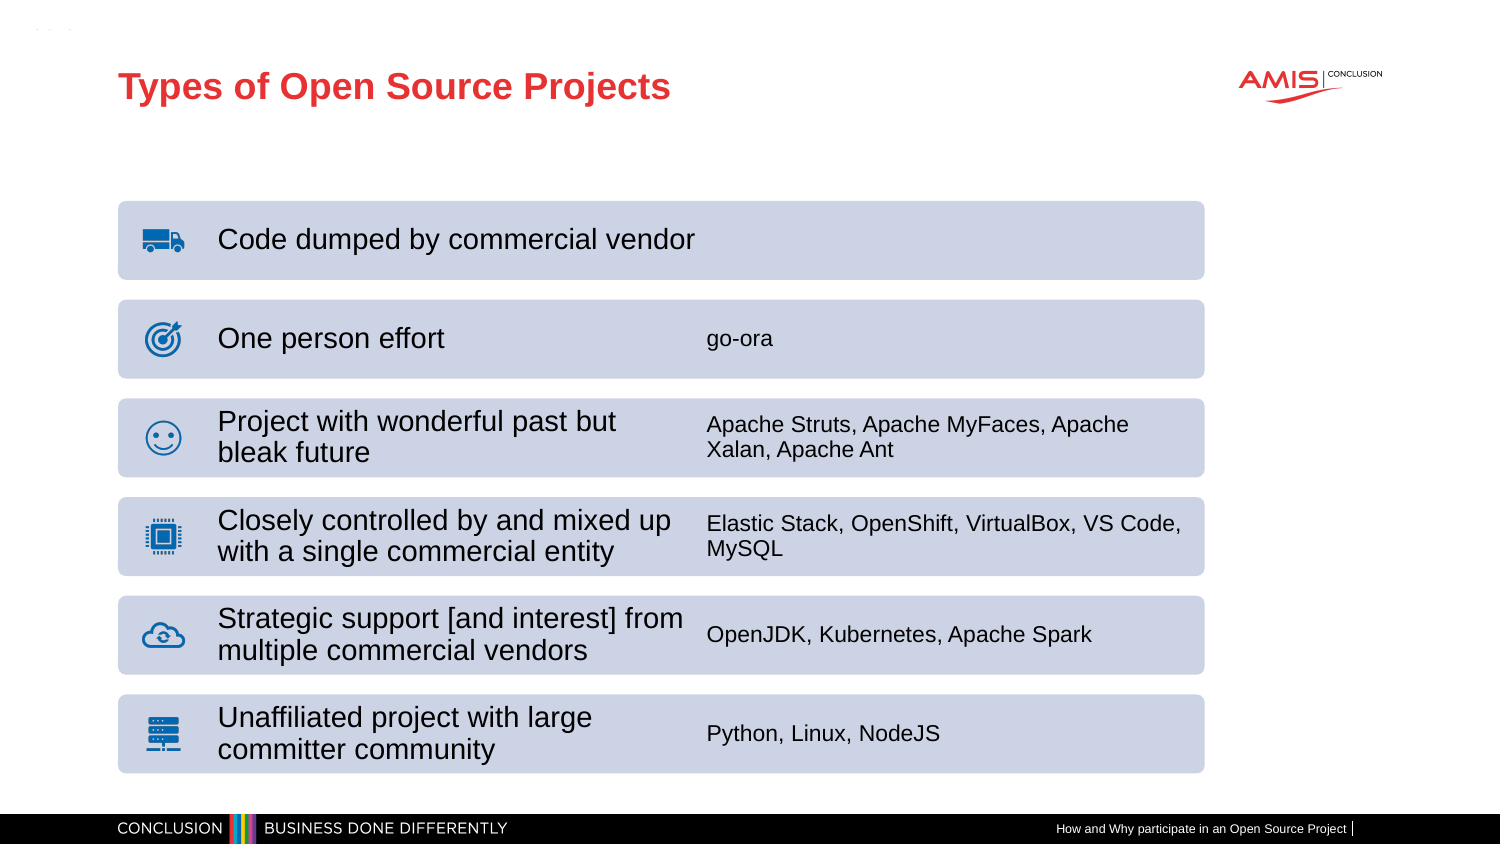

# Types of Open Source Projects

Code dumped by commercial vendor
One person effort
go-ora
Project with wonderful past but bleak future
Apache Struts, Apache MyFaces, Apache Xalan, Apache Ant
Closely controlled by and mixed up with a single commercial entity
Elastic Stack, OpenShift, VirtualBox, VS Code, MySQL
Strategic support [and interest] from multiple commercial vendors
OpenJDK, Kubernetes, Apache Spark
Unaffiliated project with large committer community
Python, Linux, NodeJS
How and Why participate in an Open Source Project